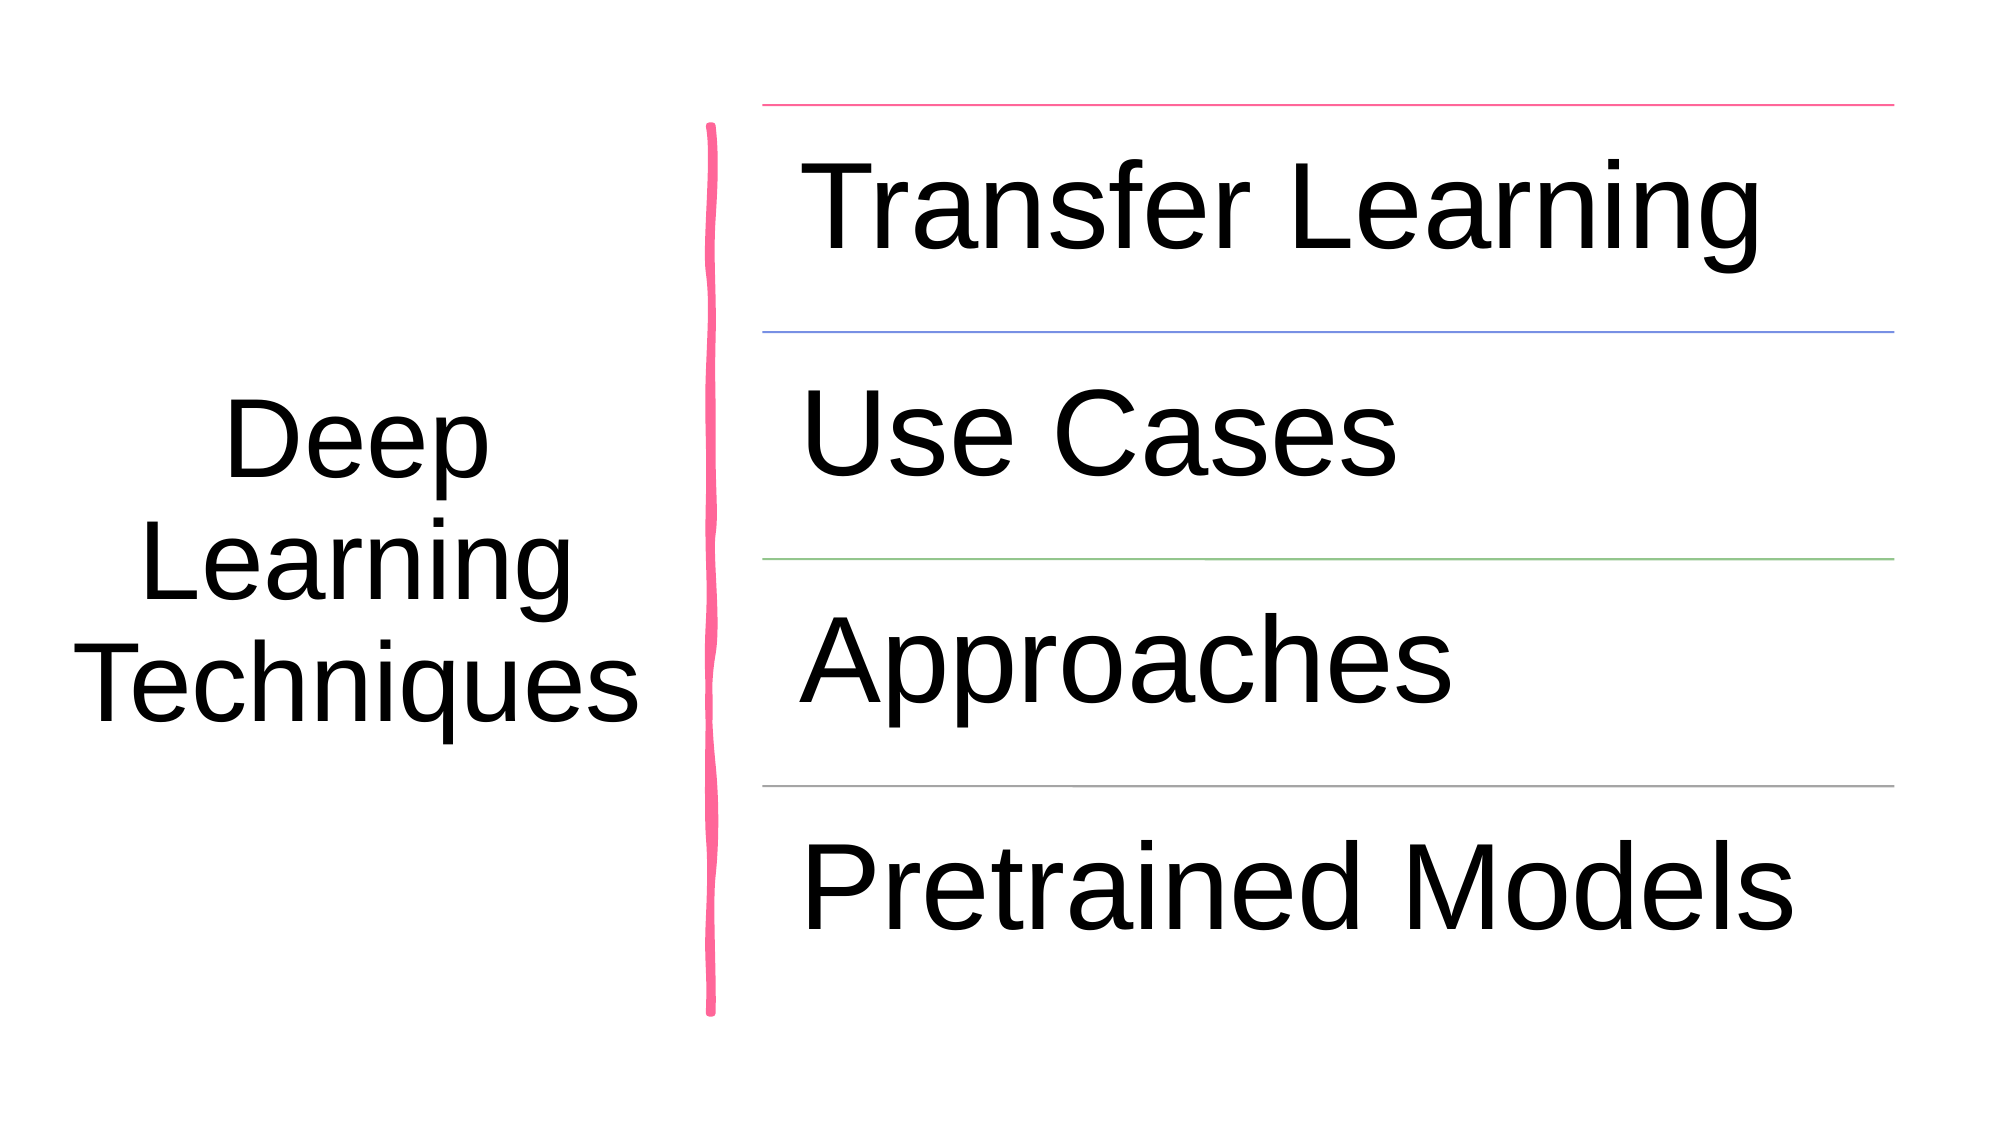

Transfer Learning
Use Cases
Approaches
Pretrained Models
# Deep Learning Techniques